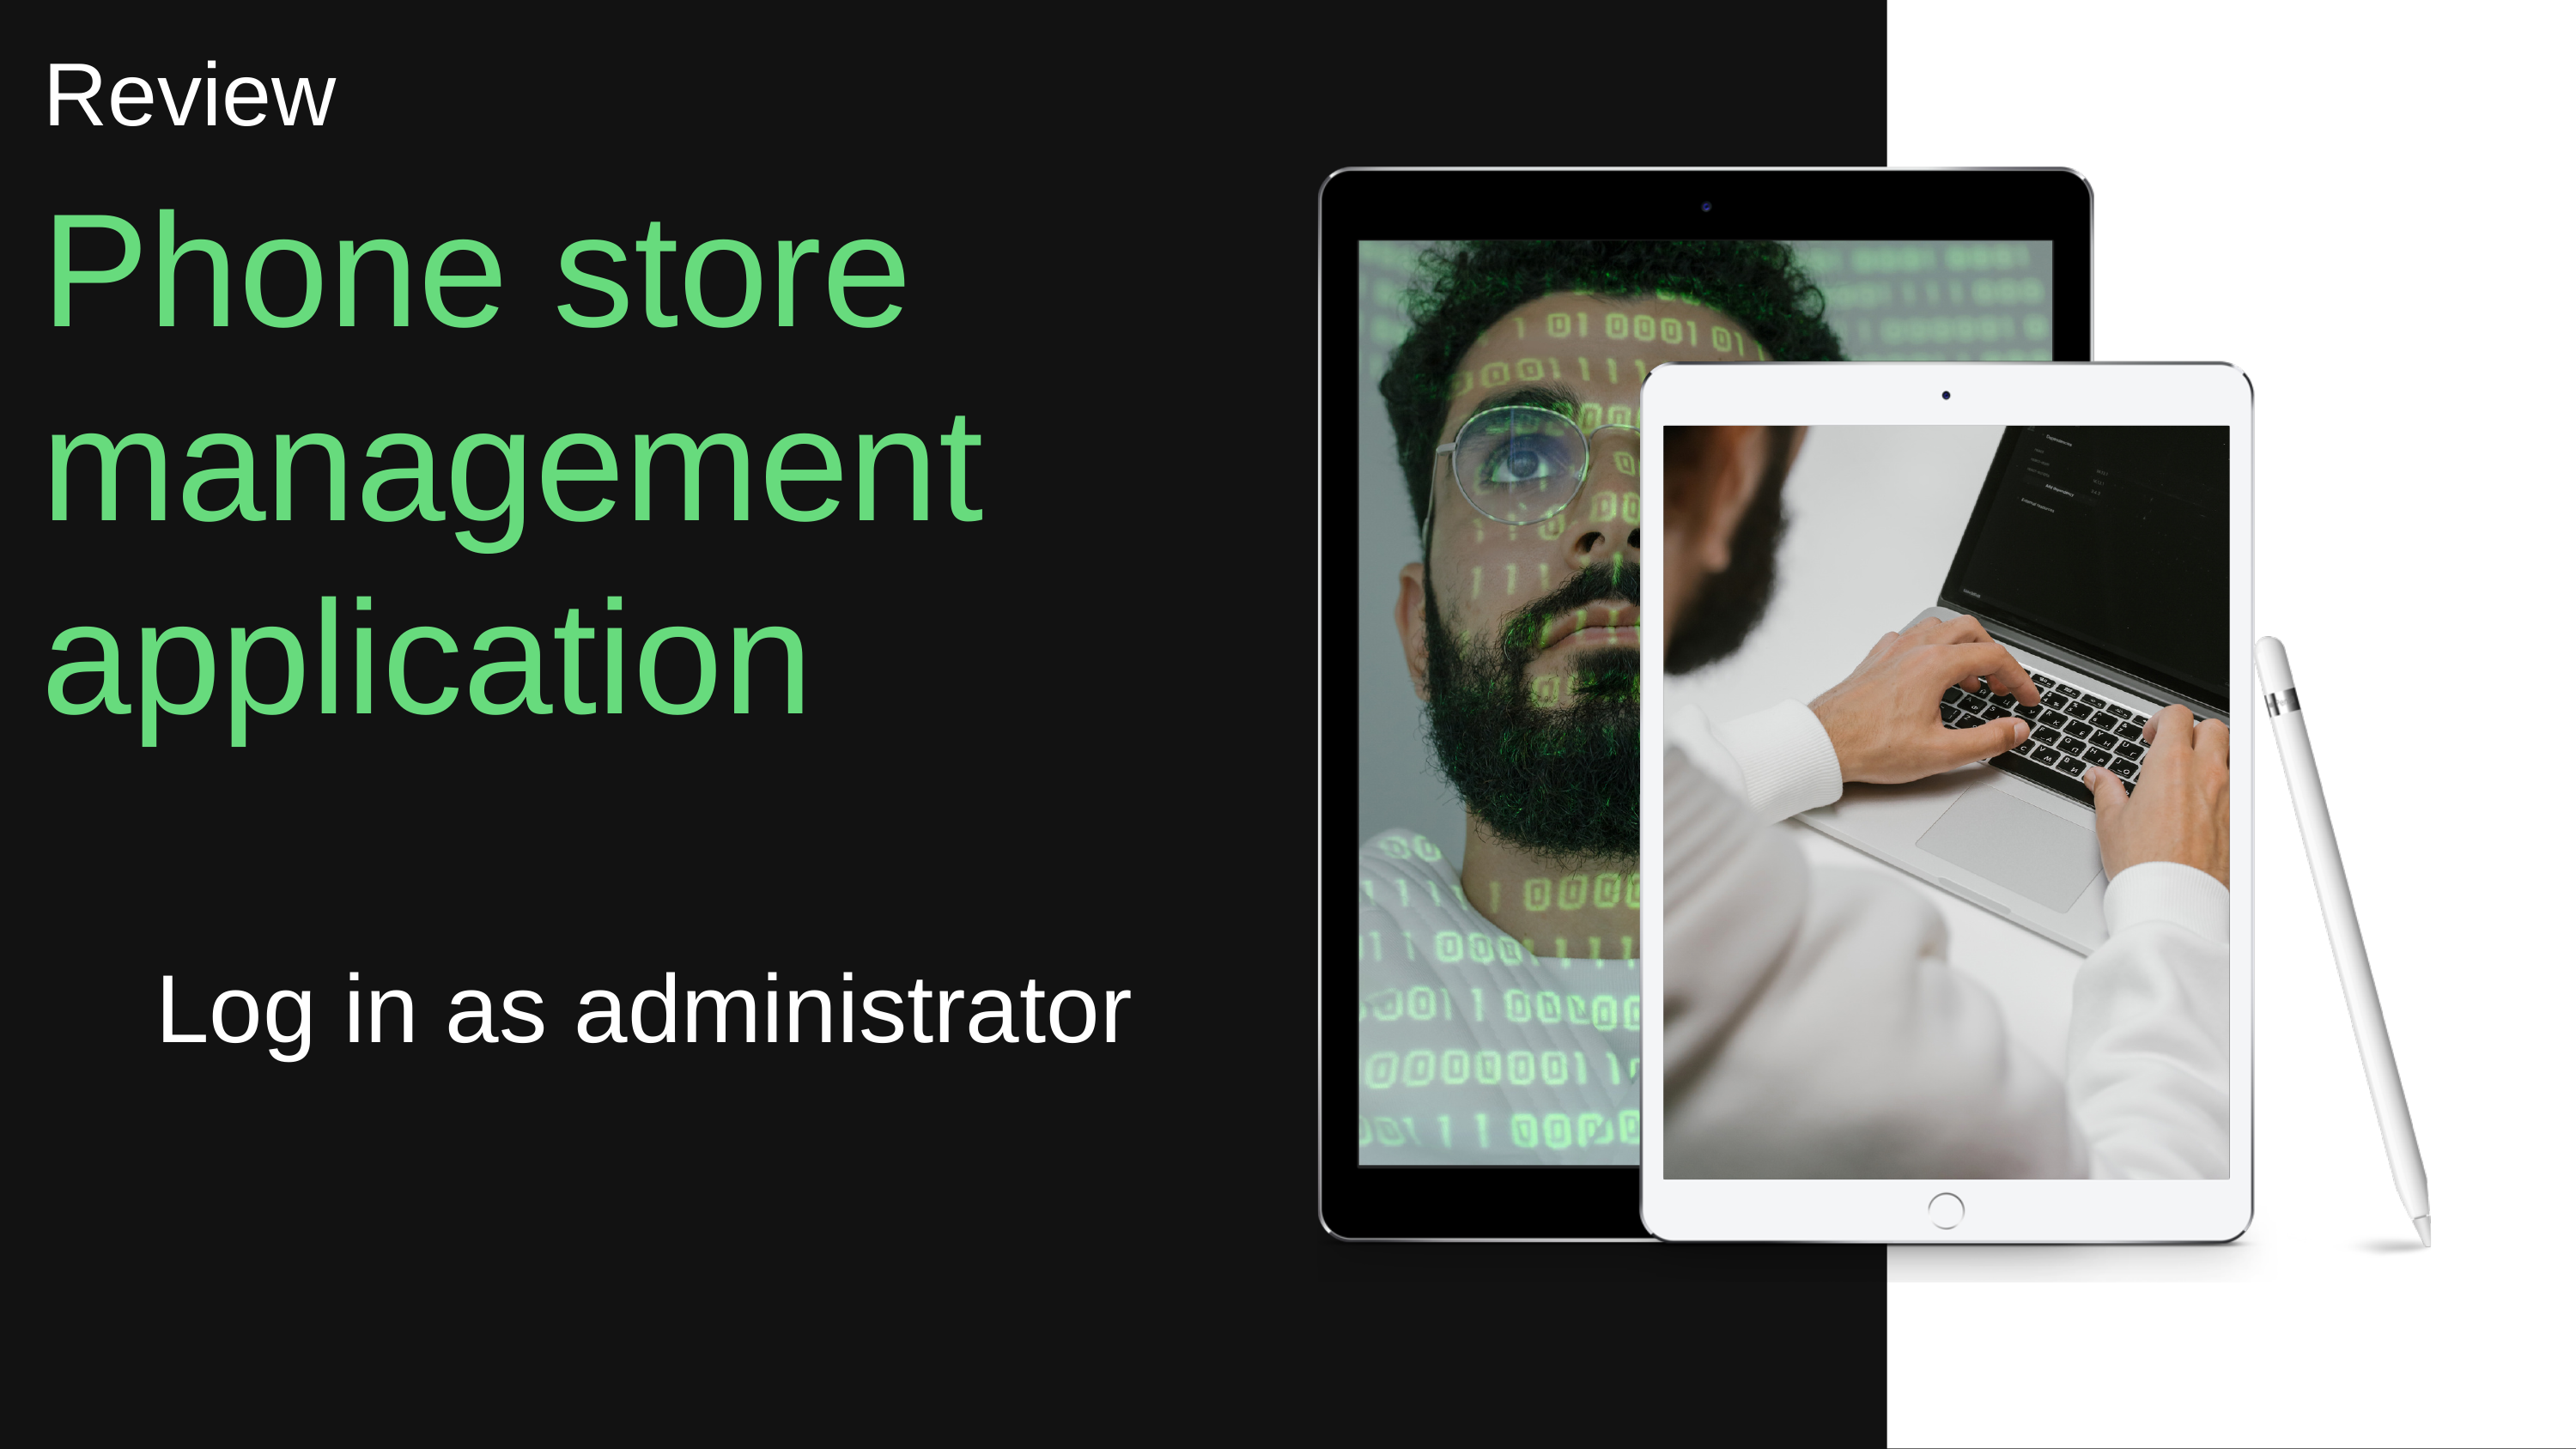

Review
Phone store management application

Log in as administrator